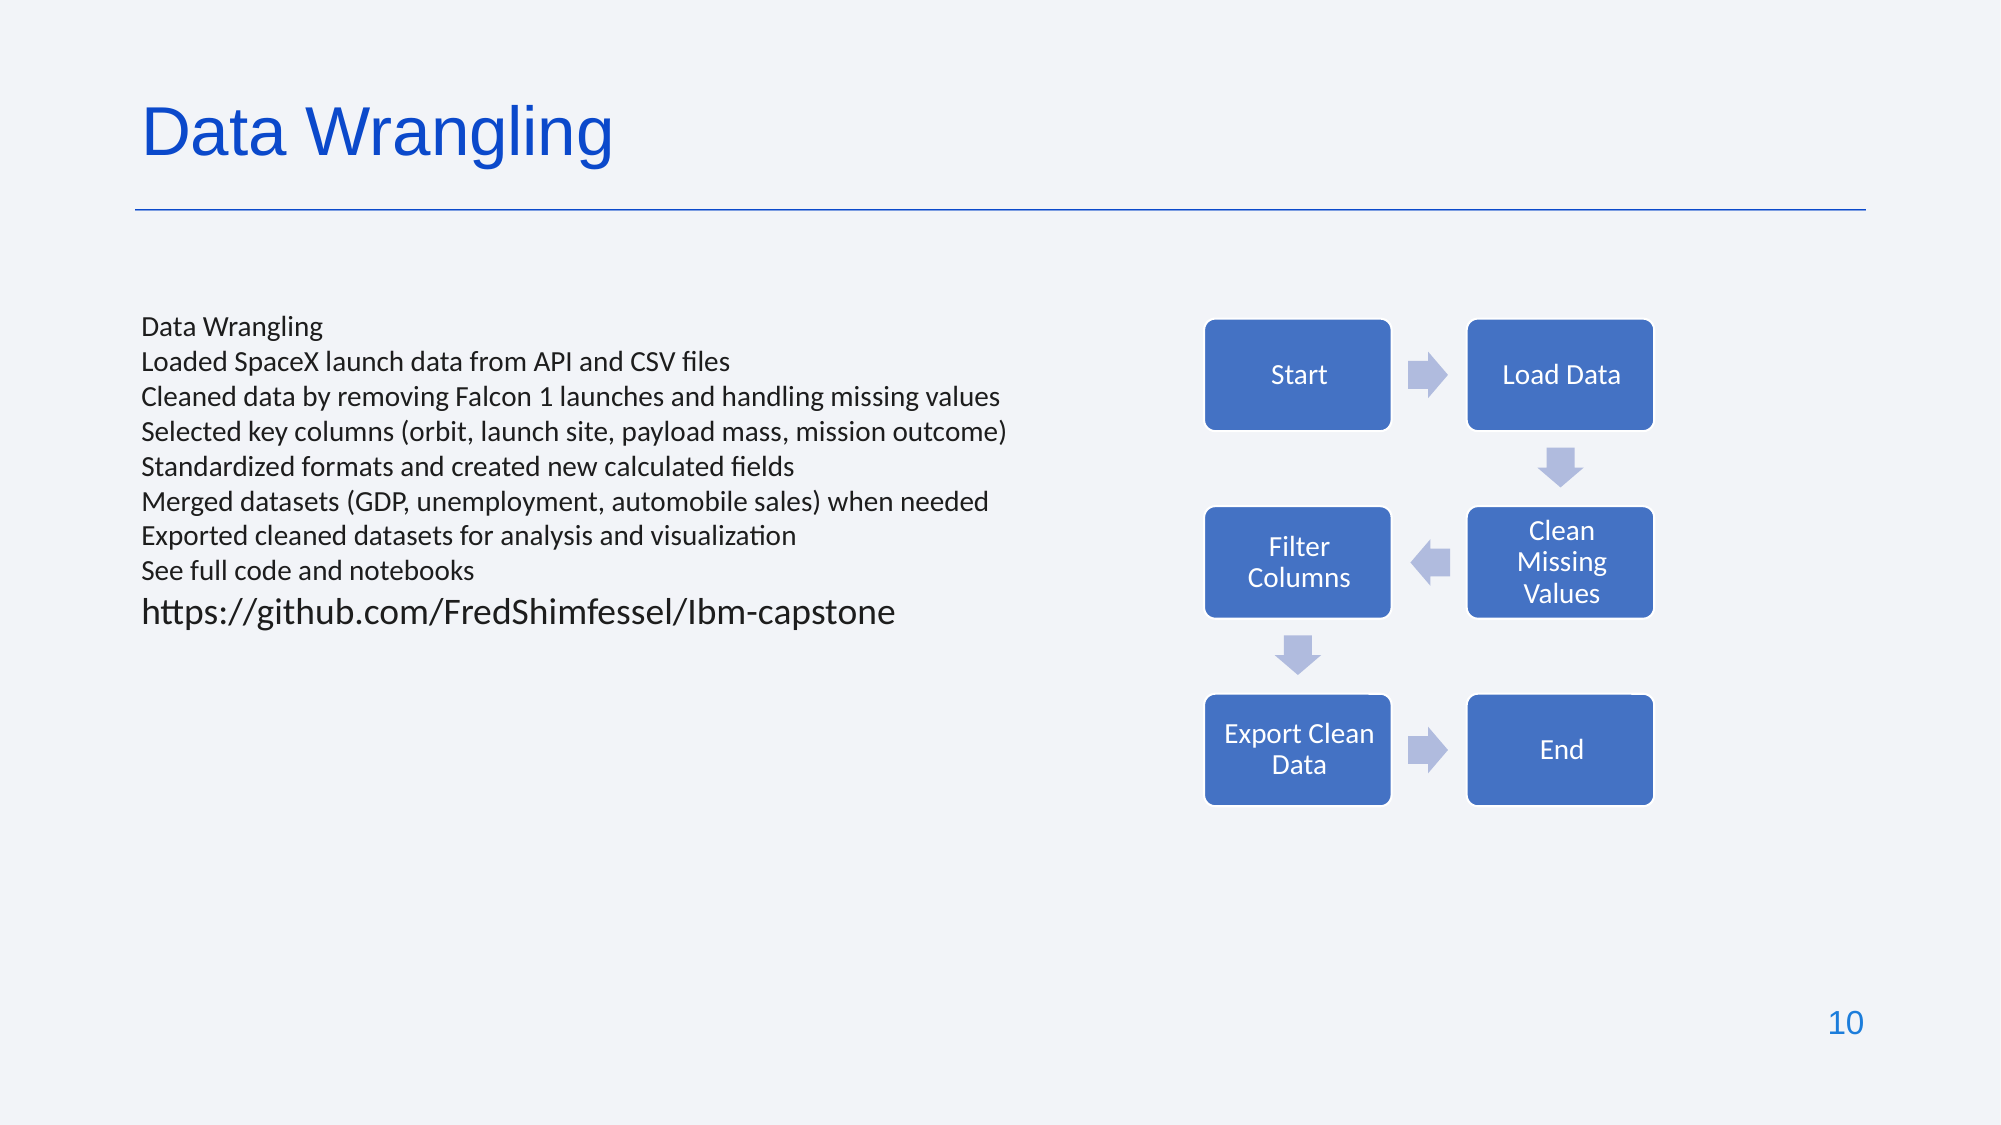

Data Wrangling
Start

Load Data

Clean Missing Values

Filter Columns

Export Clean Data

End
Data Wrangling
Loaded SpaceX launch data from API and CSV files
Cleaned data by removing Falcon 1 launches and handling missing values
Selected key columns (orbit, launch site, payload mass, mission outcome)
Standardized formats and created new calculated fields
Merged datasets (GDP, unemployment, automobile sales) when needed
Exported cleaned datasets for analysis and visualization
See full code and notebooks
https://github.com/FredShimfessel/Ibm-capstone

10